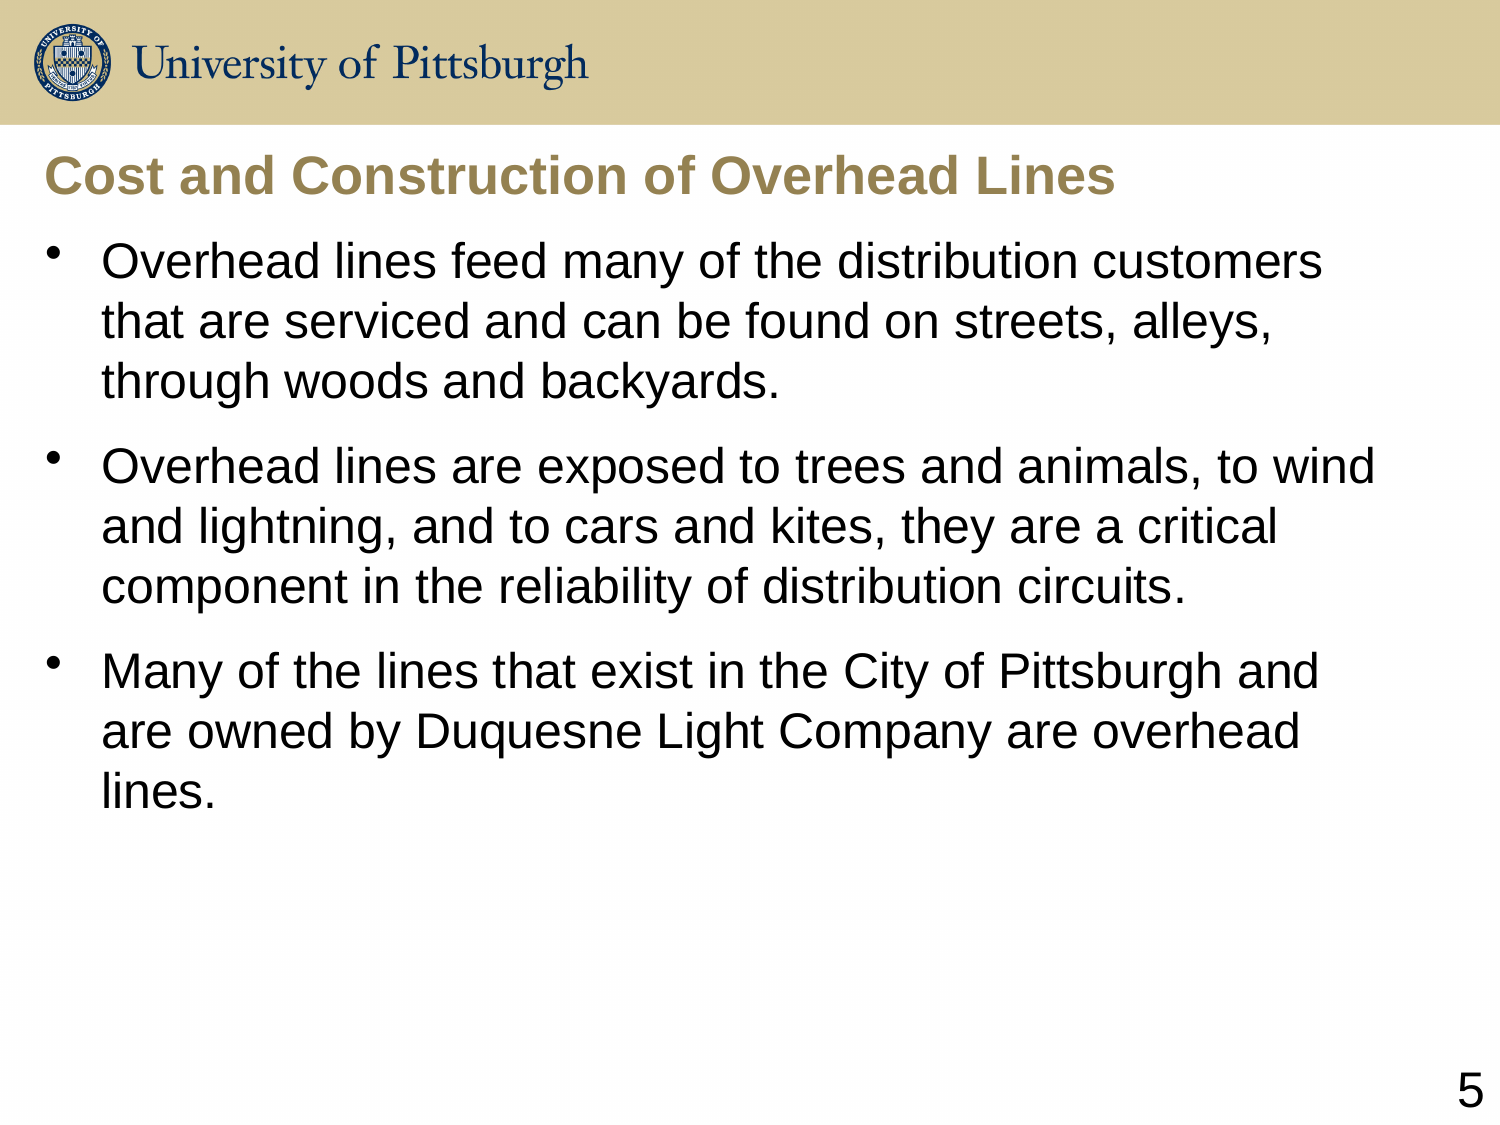

# Cost and Construction of Overhead Lines
Overhead lines feed many of the distribution customers that are serviced and can be found on streets, alleys, through woods and backyards.
Overhead lines are exposed to trees and animals, to wind and lightning, and to cars and kites, they are a critical component in the reliability of distribution circuits.
Many of the lines that exist in the City of Pittsburgh and are owned by Duquesne Light Company are overhead lines.
5